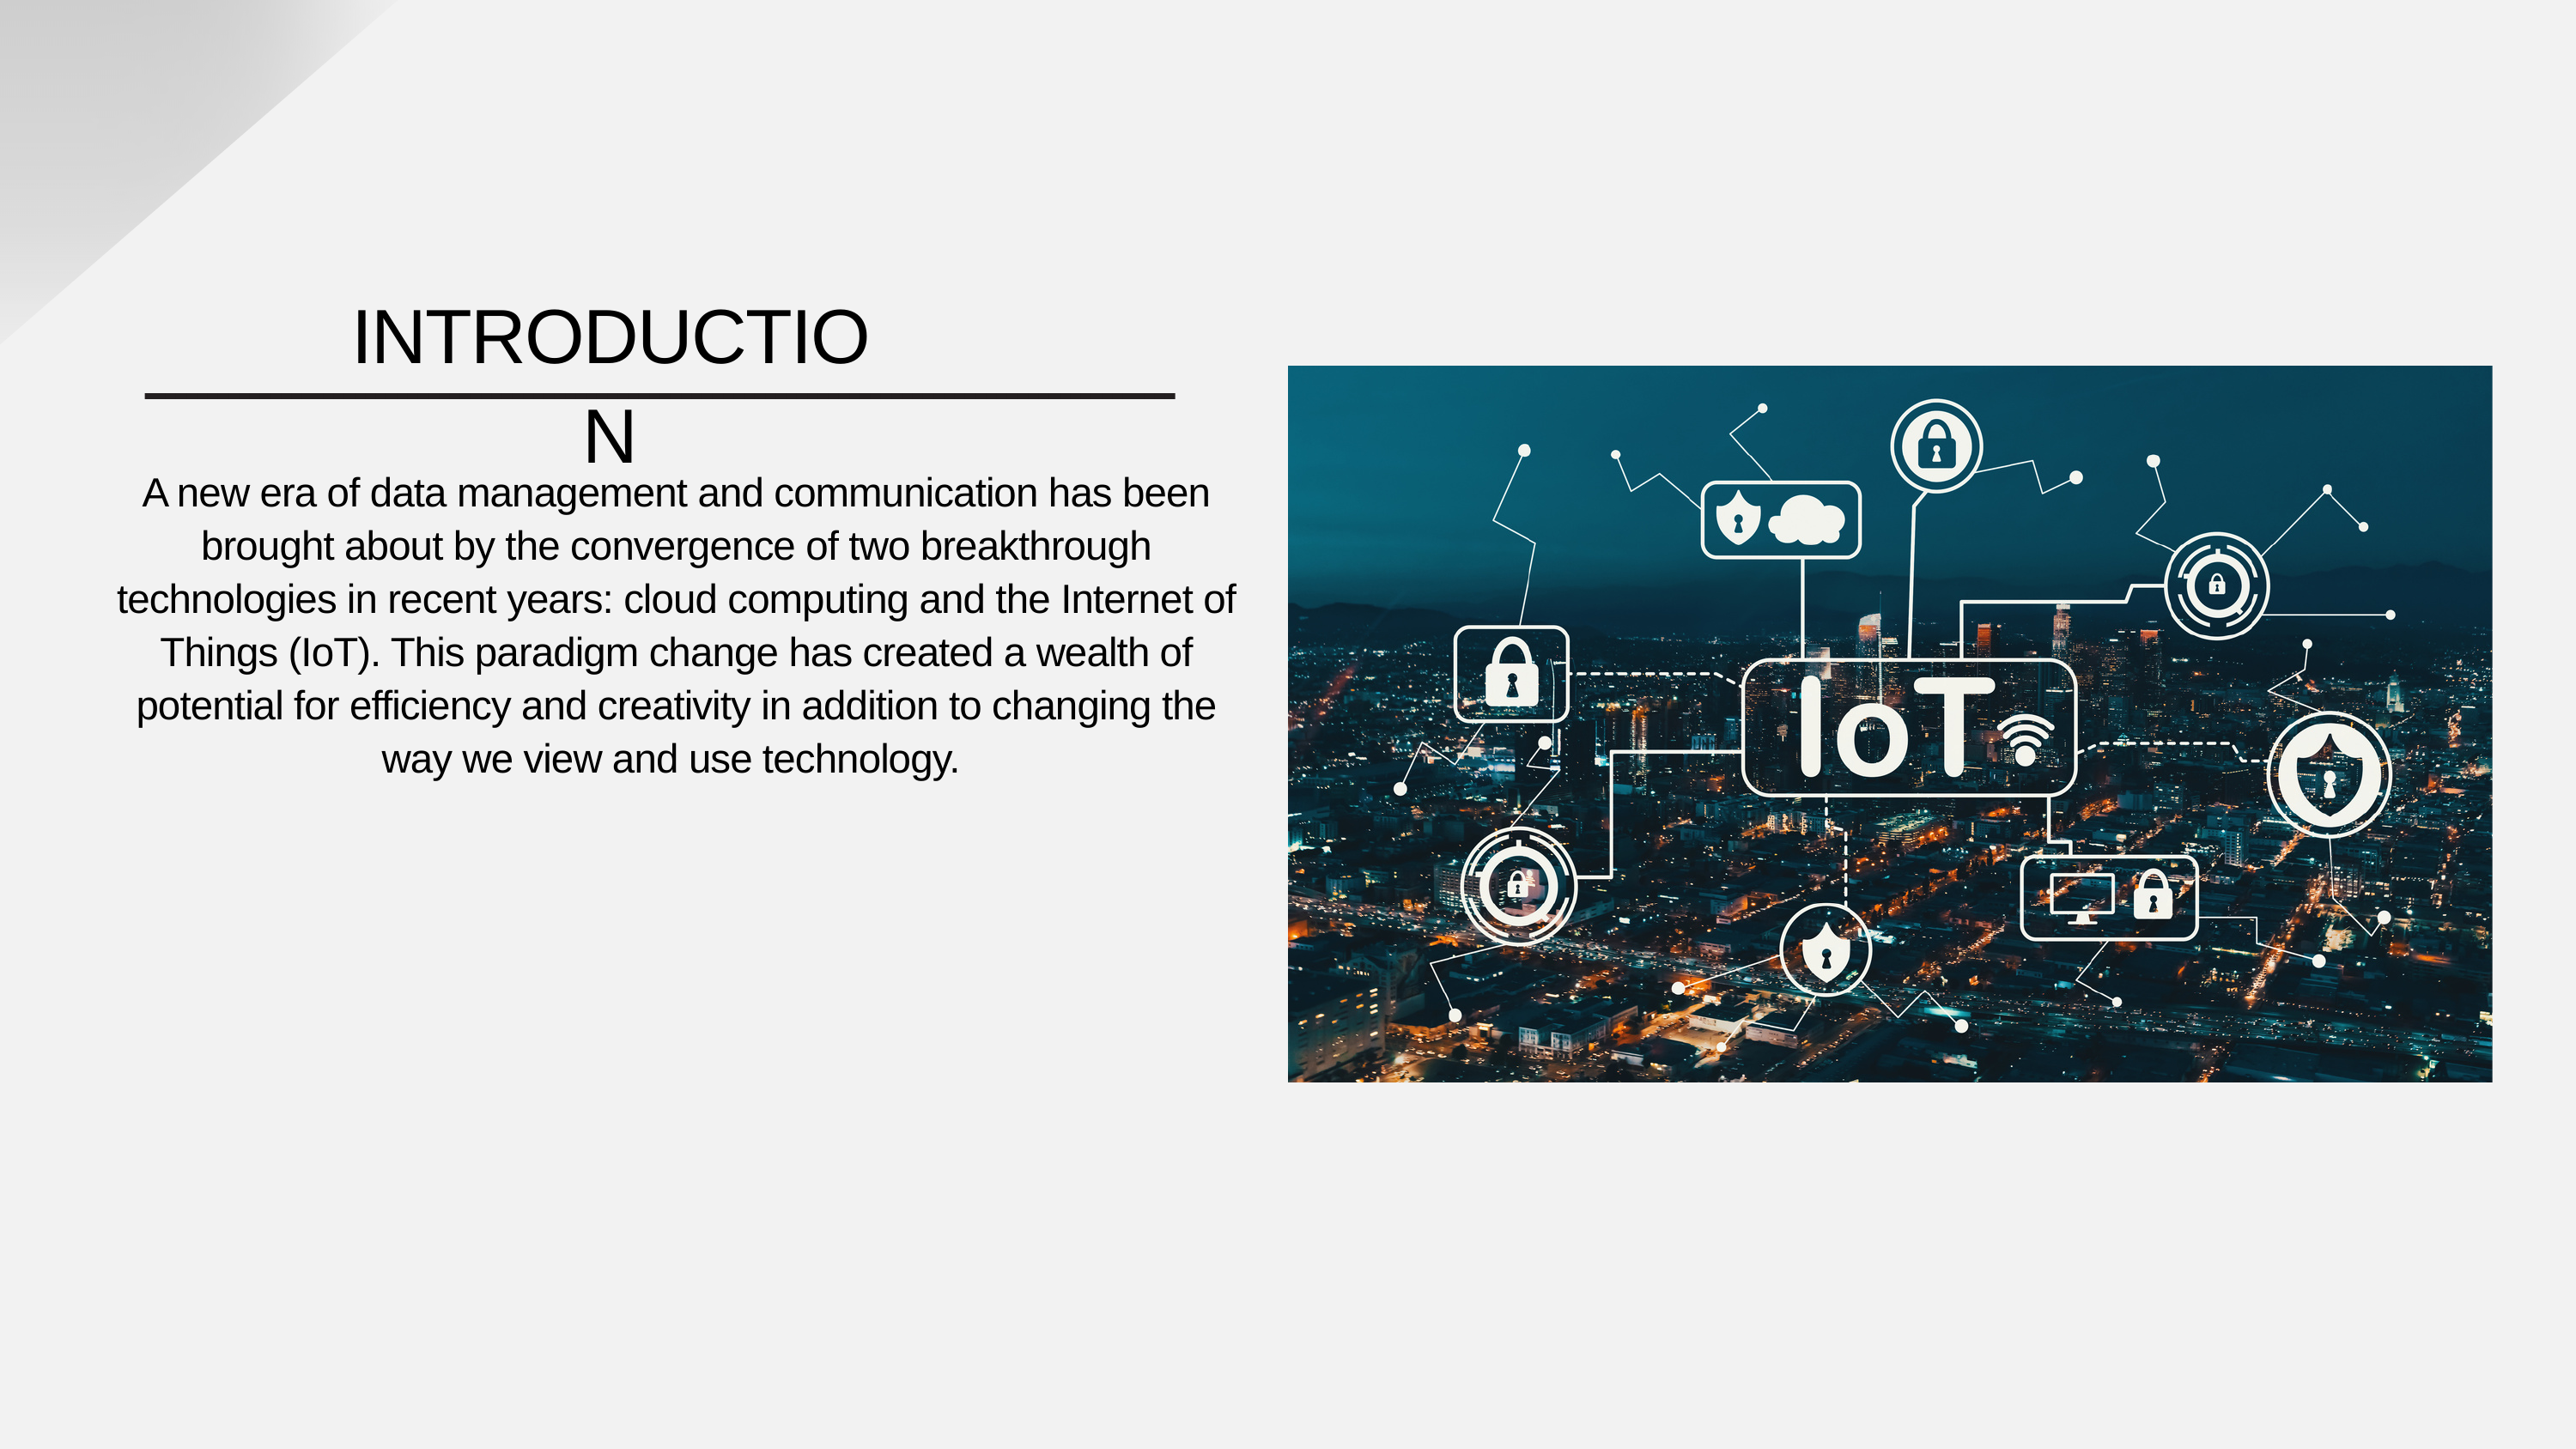

INTRODUCTION

A new era of data management and communication has been brought about by the convergence of two breakthrough technologies in recent years: cloud computing and the Internet of Things (IoT). This paradigm change has created a wealth of potential for efficiency and creativity in addition to changing the way we view and use technology.